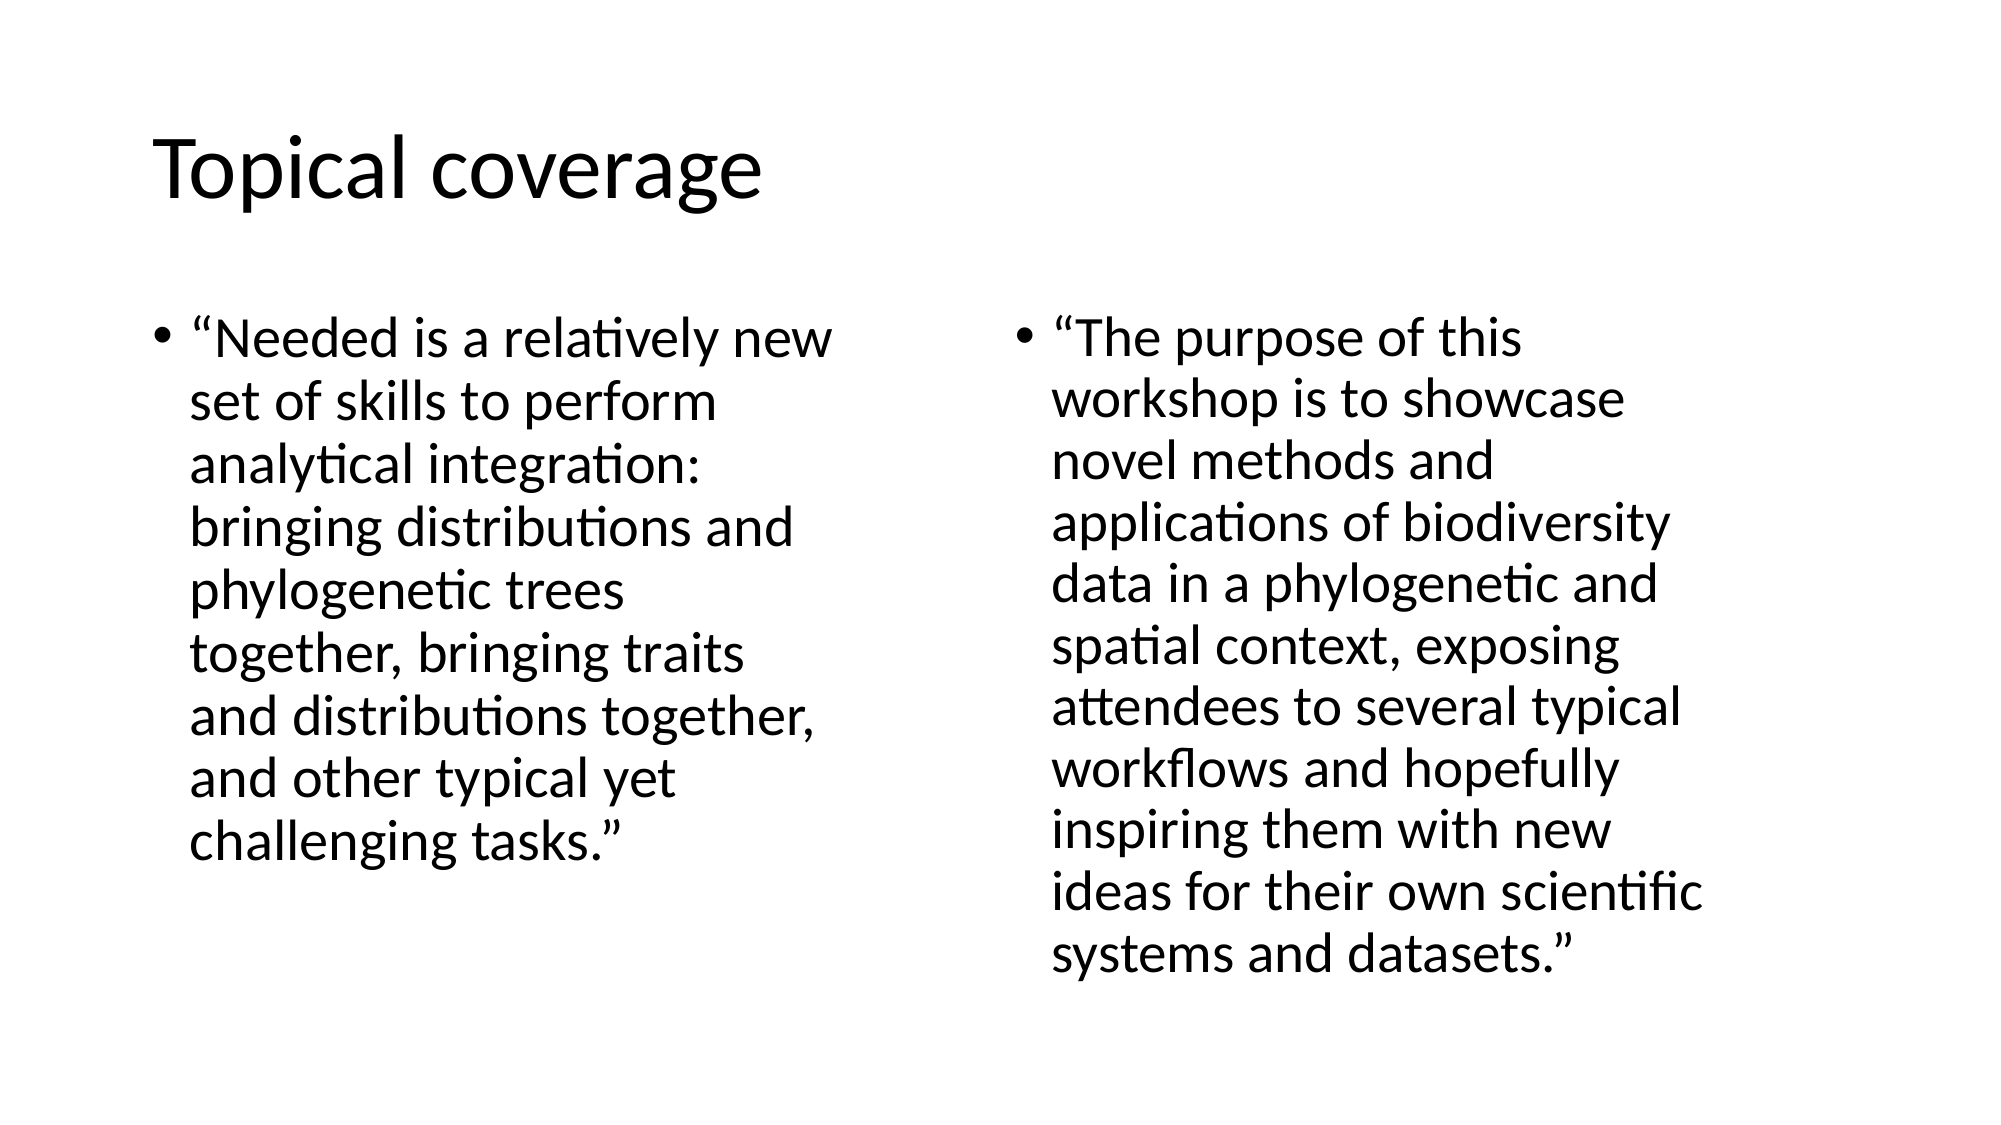

# Topical coverage
“Needed is a relatively new set of skills to perform analytical integration: bringing distributions and phylogenetic trees together, bringing traits and distributions together, and other typical yet challenging tasks.”
“The purpose of this workshop is to showcase novel methods and applications of biodiversity data in a phylogenetic and spatial context, exposing attendees to several typical workflows and hopefully inspiring them with new ideas for their own scientific systems and datasets.”